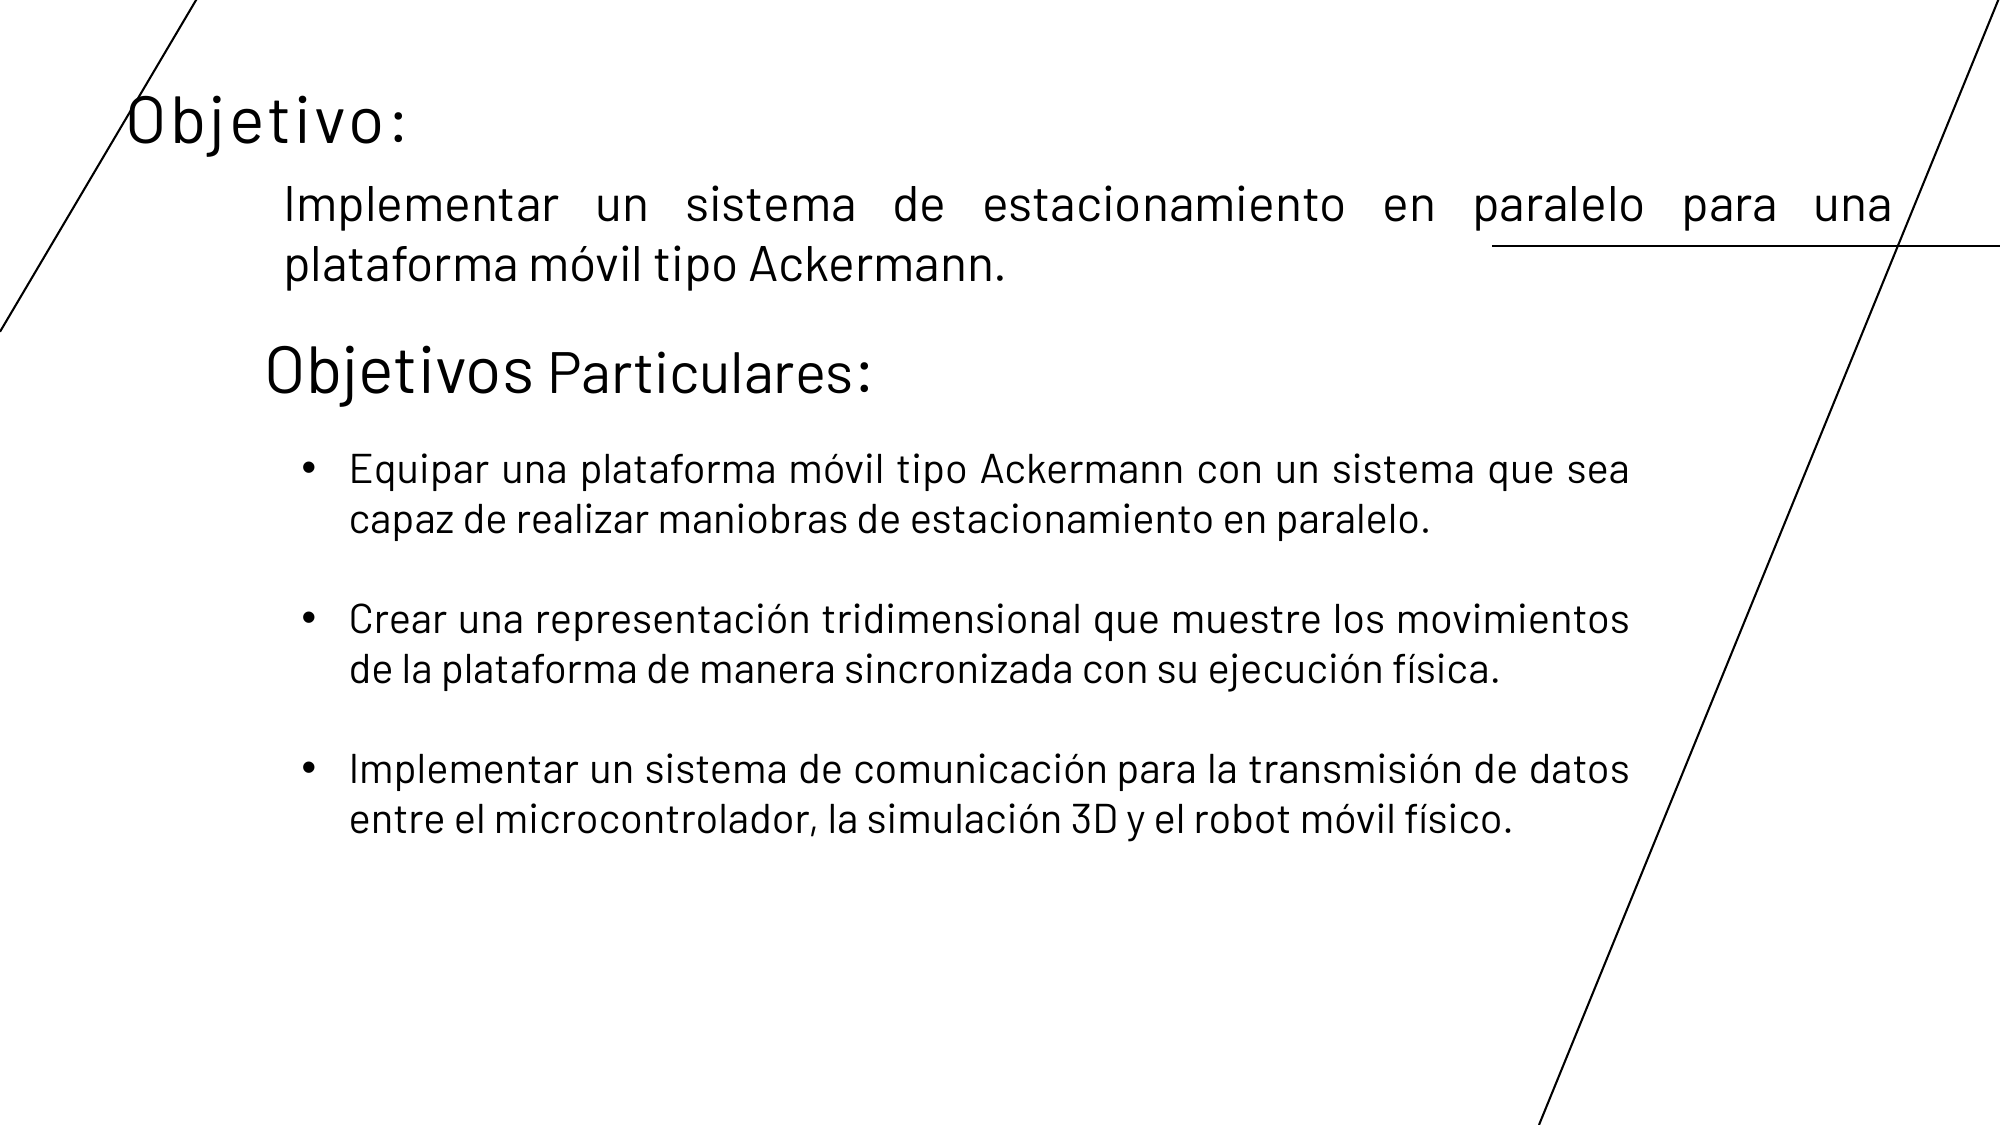

# Objetivo:
Implementar un sistema de estacionamiento en paralelo para una plataforma móvil tipo Ackermann.
Objetivos Particulares:
Equipar una plataforma móvil tipo Ackermann con un sistema que sea capaz de realizar maniobras de estacionamiento en paralelo.

Crear una representación tridimensional que muestre los movimientos de la plataforma de manera sincronizada con su ejecución física.

Implementar un sistema de comunicación para la transmisión de datos entre el microcontrolador, la simulación 3D y el robot móvil físico.